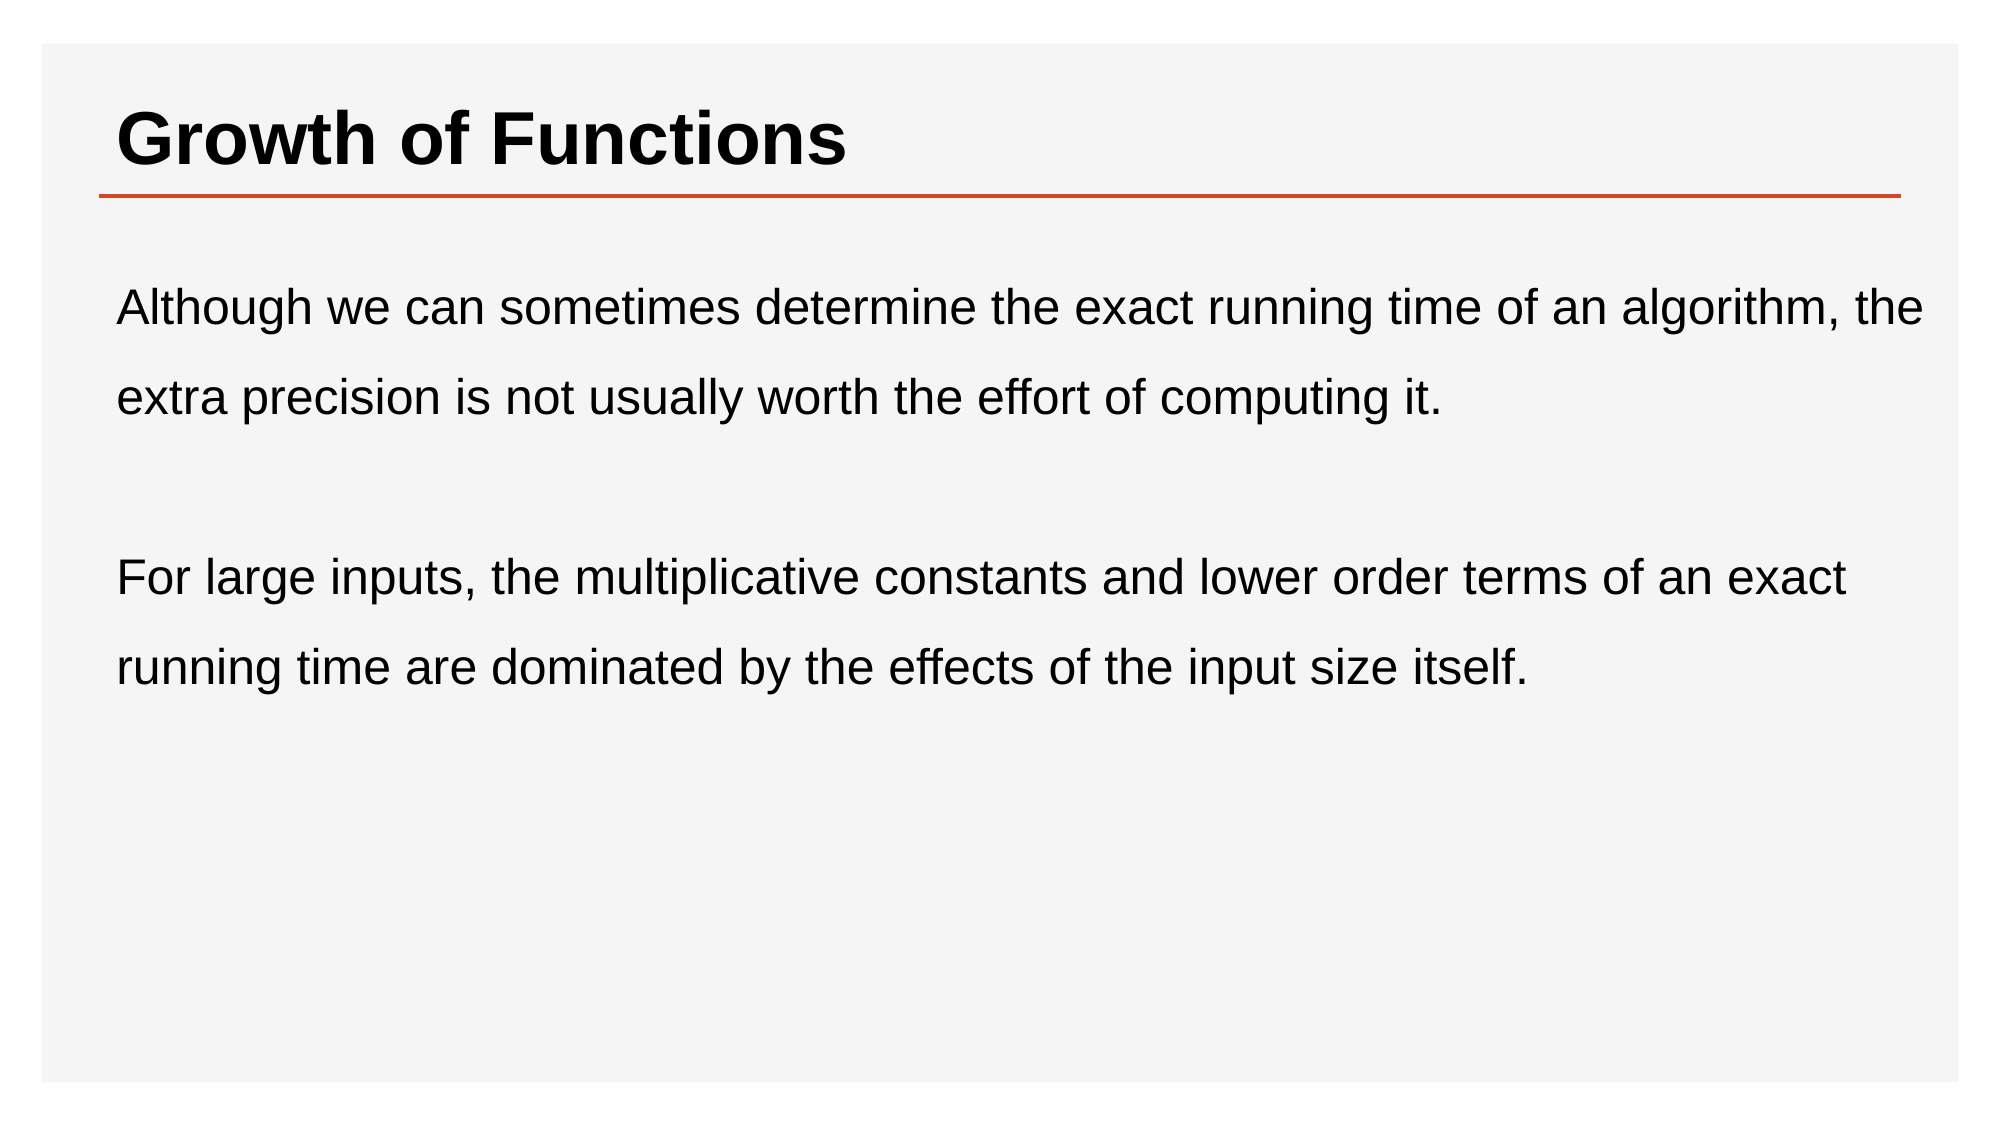

# Growth of Functions
Although we can sometimes determine the exact running time of an algorithm, the extra precision is not usually worth the effort of computing it.

For large inputs, the multiplicative constants and lower order terms of an exact running time are dominated by the effects of the input size itself.